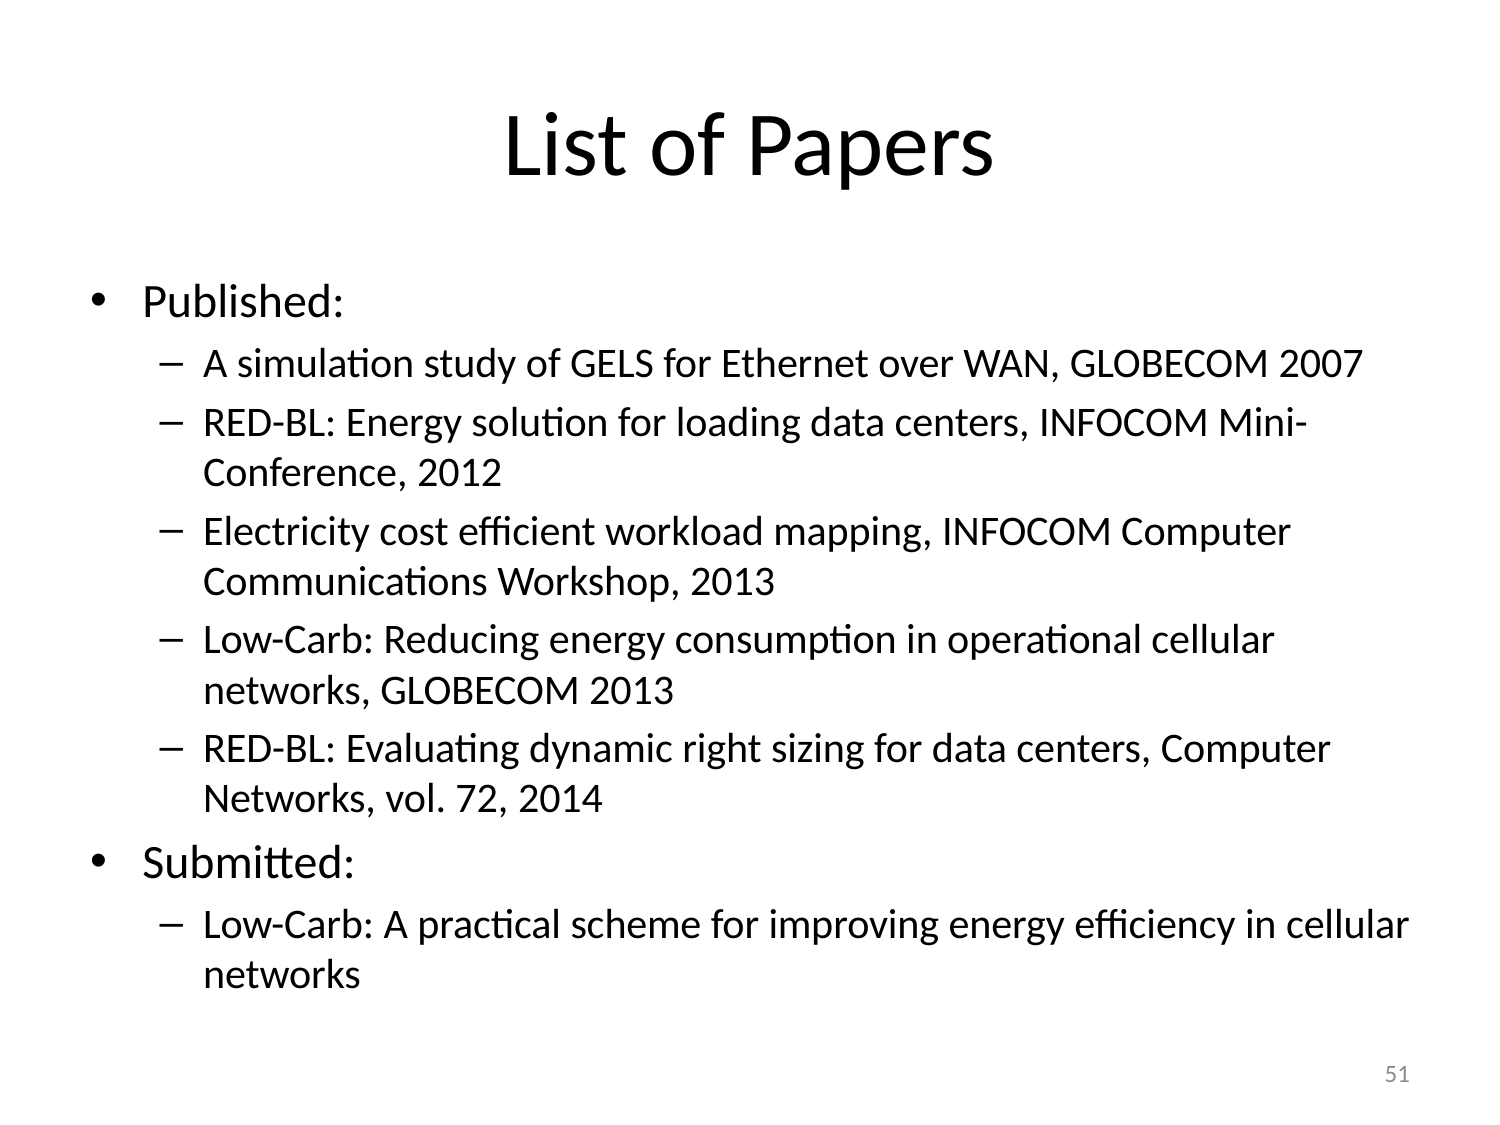

# List of Papers
Published:
A simulation study of GELS for Ethernet over WAN, GLOBECOM 2007
RED-BL: Energy solution for loading data centers, INFOCOM Mini-Conference, 2012
Electricity cost efficient workload mapping, INFOCOM Computer Communications Workshop, 2013
Low-Carb: Reducing energy consumption in operational cellular networks, GLOBECOM 2013
RED-BL: Evaluating dynamic right sizing for data centers, Computer Networks, vol. 72, 2014
Submitted:
Low-Carb: A practical scheme for improving energy efficiency in cellular networks
51